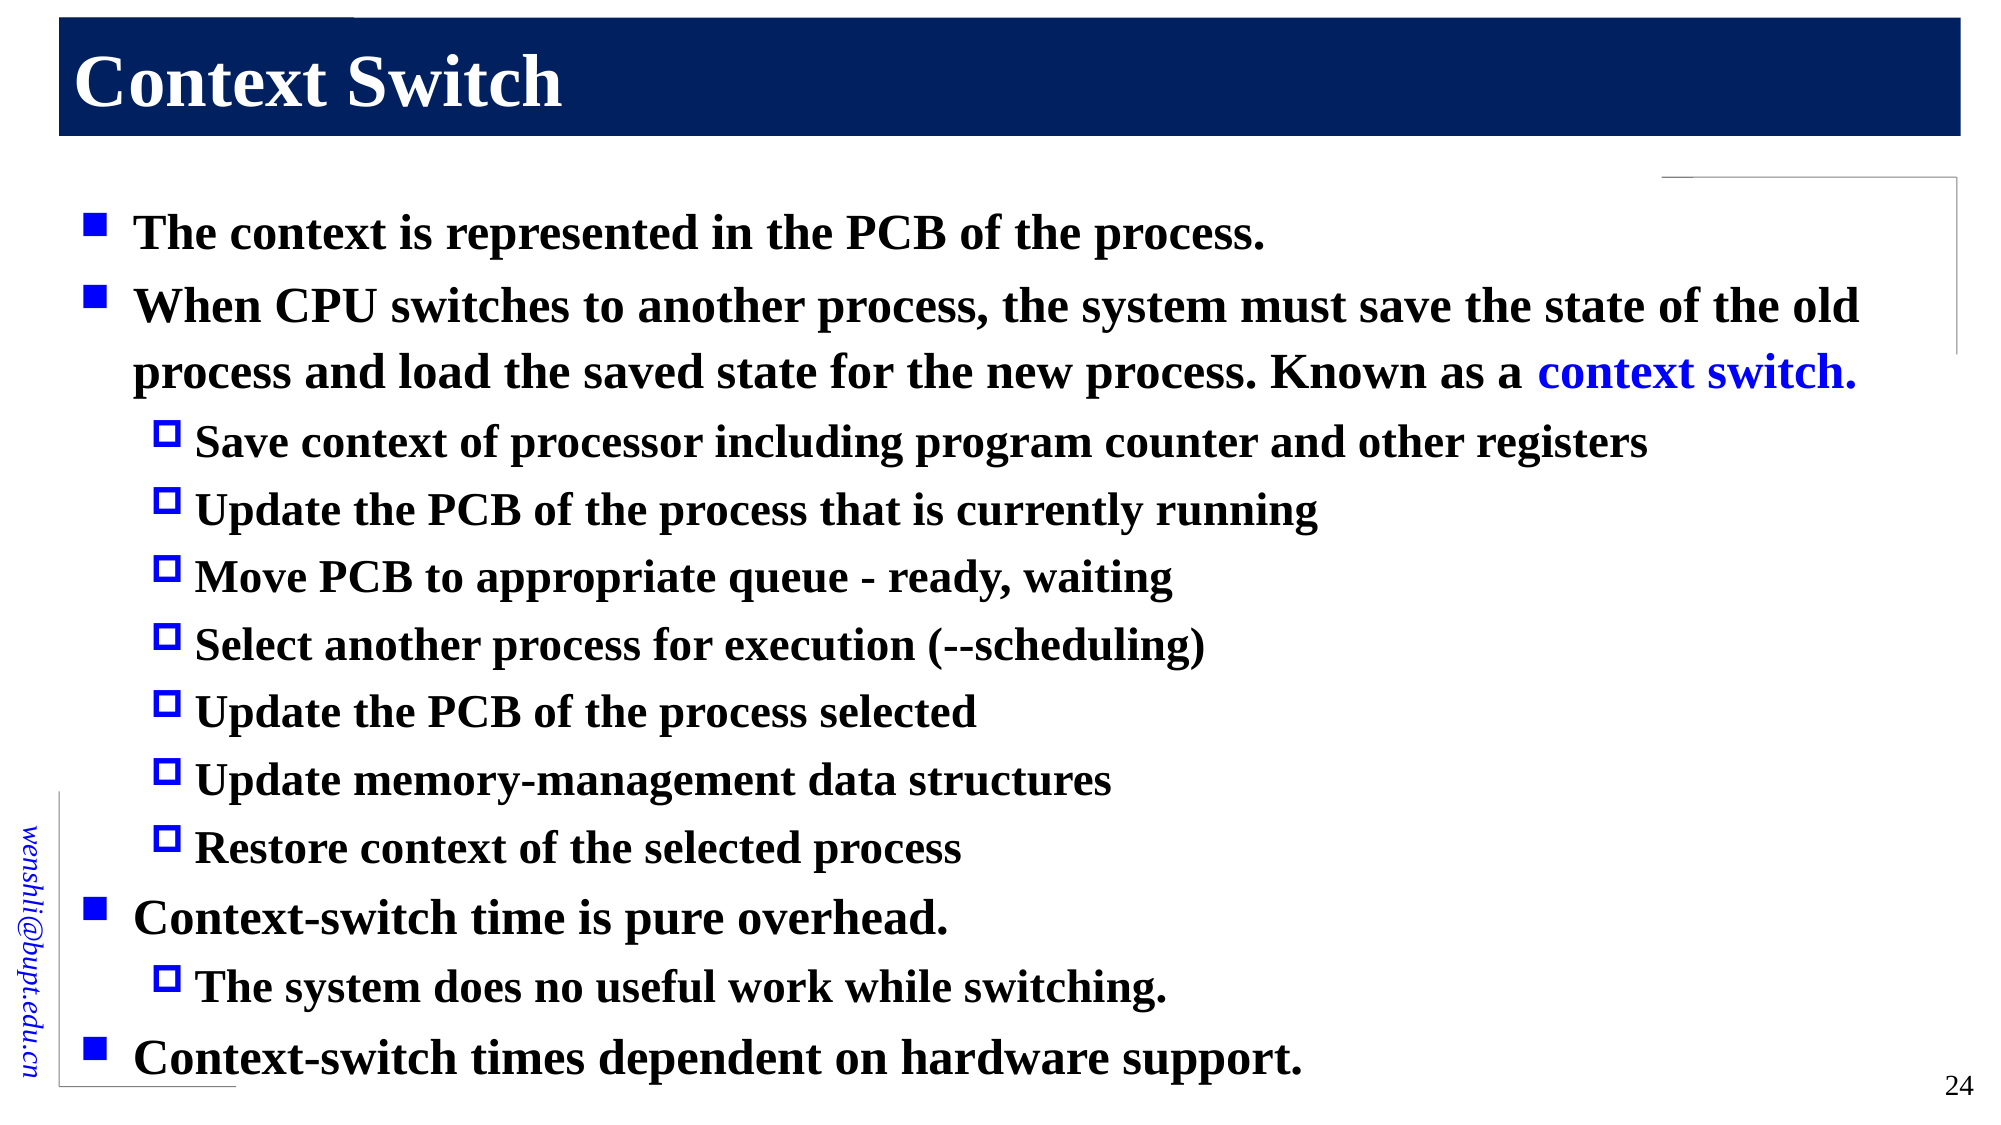

# Context Switch
The context is represented in the PCB of the process.
When CPU switches to another process, the system must save the state of the old process and load the saved state for the new process. Known as a context switch.
Save context of processor including program counter and other registers
Update the PCB of the process that is currently running
Move PCB to appropriate queue - ready, waiting
Select another process for execution (--scheduling)
Update the PCB of the process selected
Update memory-management data structures
Restore context of the selected process
Context-switch time is pure overhead.
The system does no useful work while switching.
Context-switch times dependent on hardware support.
24